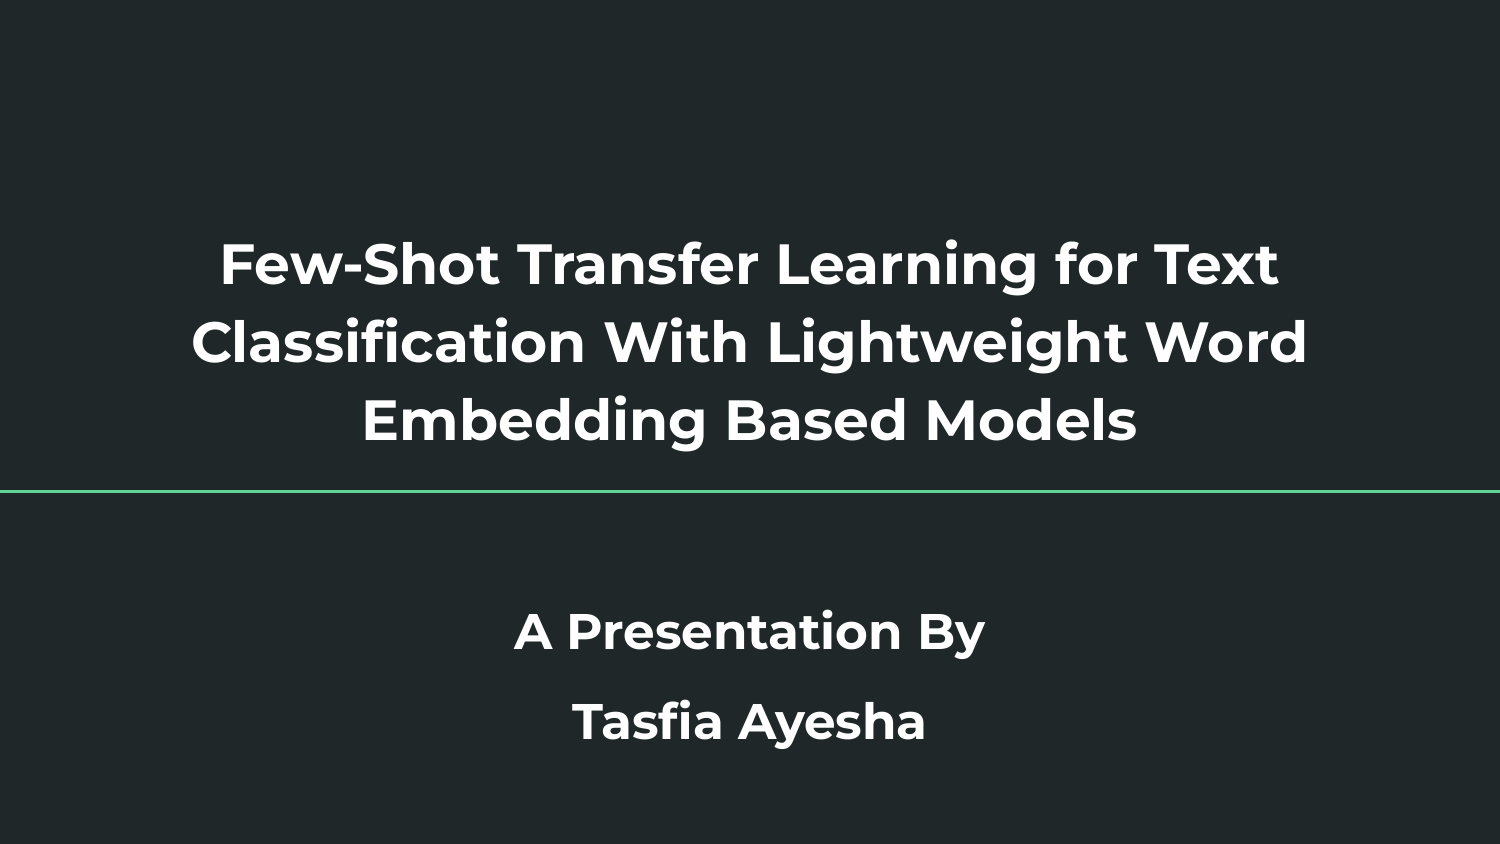

# Few-Shot Transfer Learning for Text Classification With Lightweight Word Embedding Based Models
A Presentation By
Tasfia Ayesha